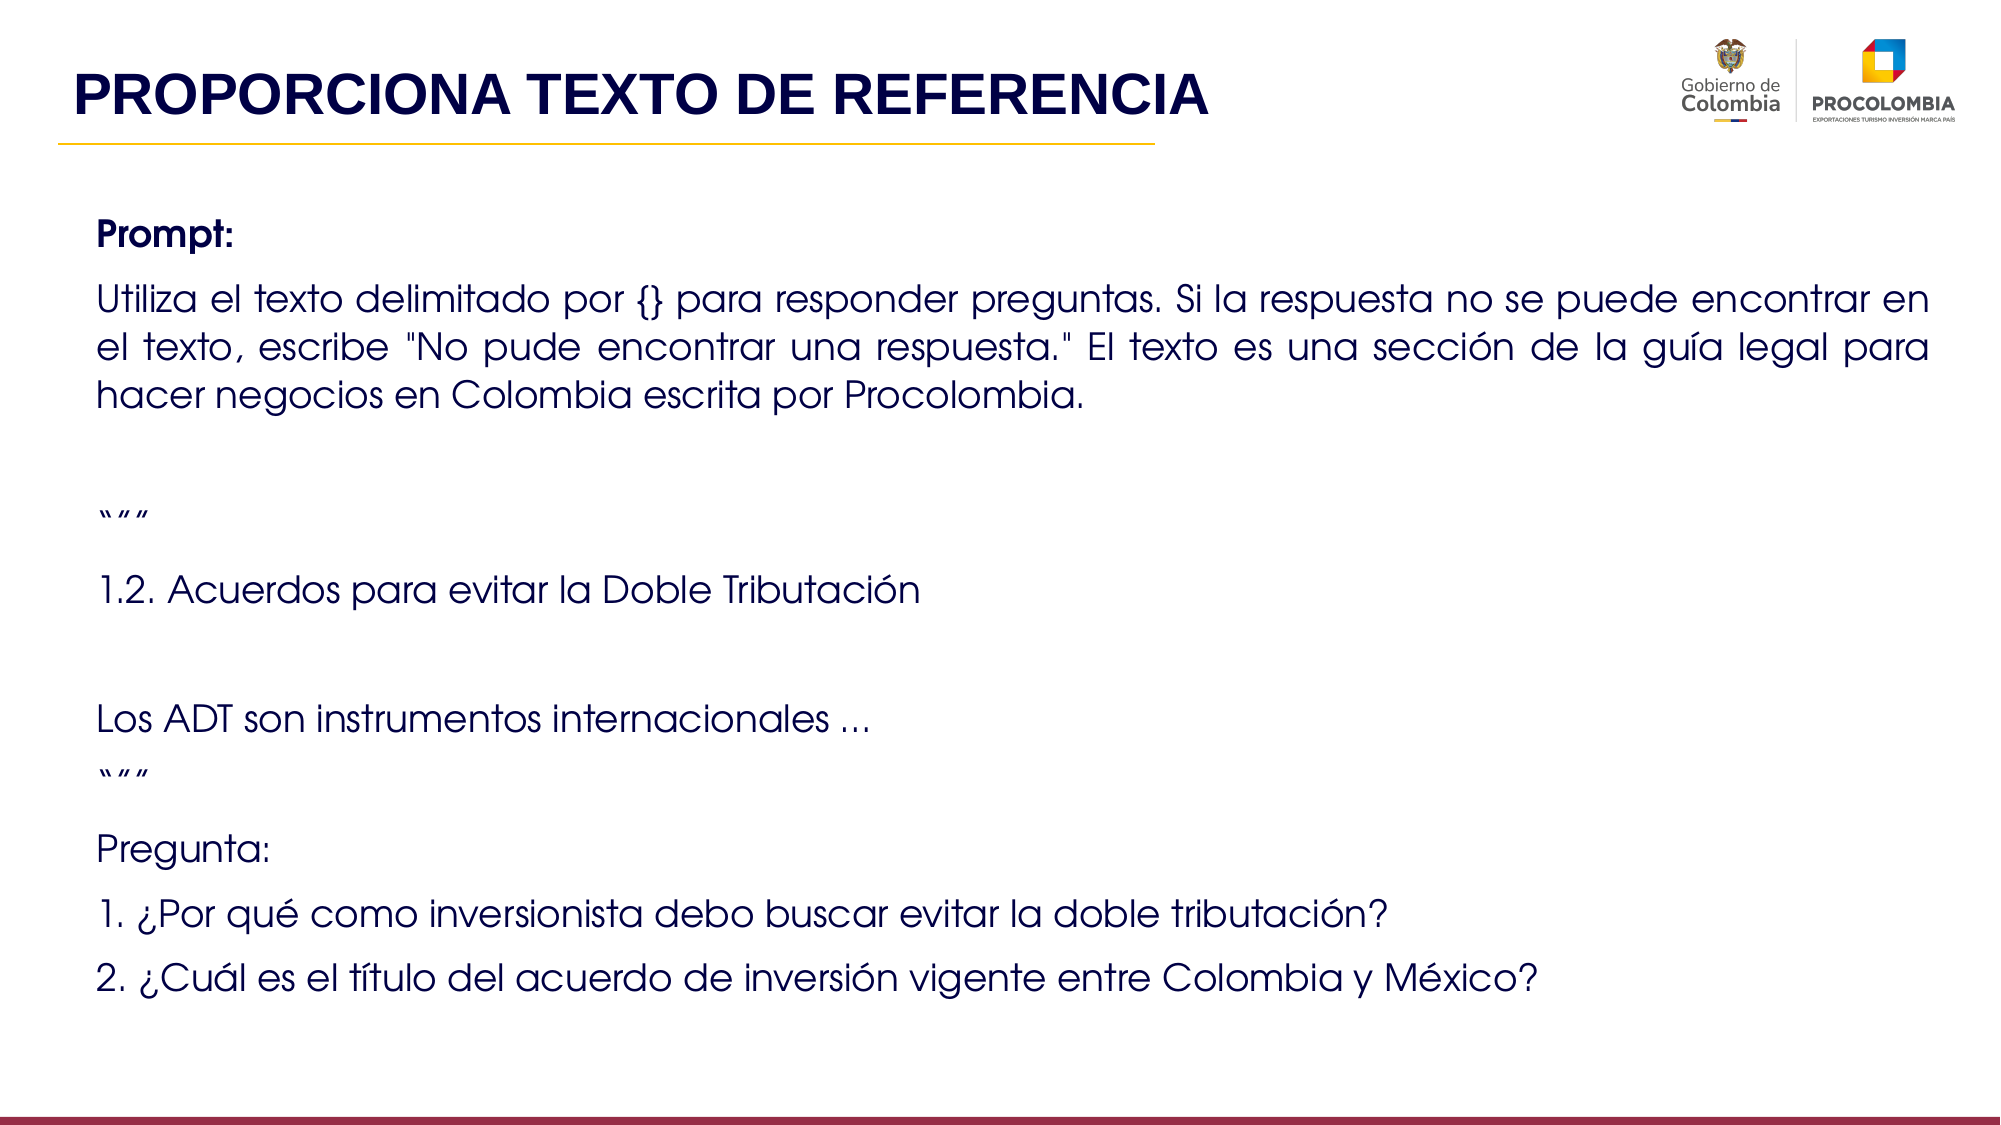

PROPORCIONA TEXTO DE REFERENCIA
Prompt:
Utiliza el texto delimitado por {} para responder preguntas. Si la respuesta no se puede encontrar en el texto, escribe "No pude encontrar una respuesta." El texto es una sección de la guía legal para hacer negocios en Colombia escrita por Procolombia.

“””
1.2. Acuerdos para evitar la Doble Tributación

Los ADT son instrumentos internacionales …
“””
Pregunta:
1. ¿Por qué como inversionista debo buscar evitar la doble tributación?
2. ¿Cuál es el título del acuerdo de inversión vigente entre Colombia y México?